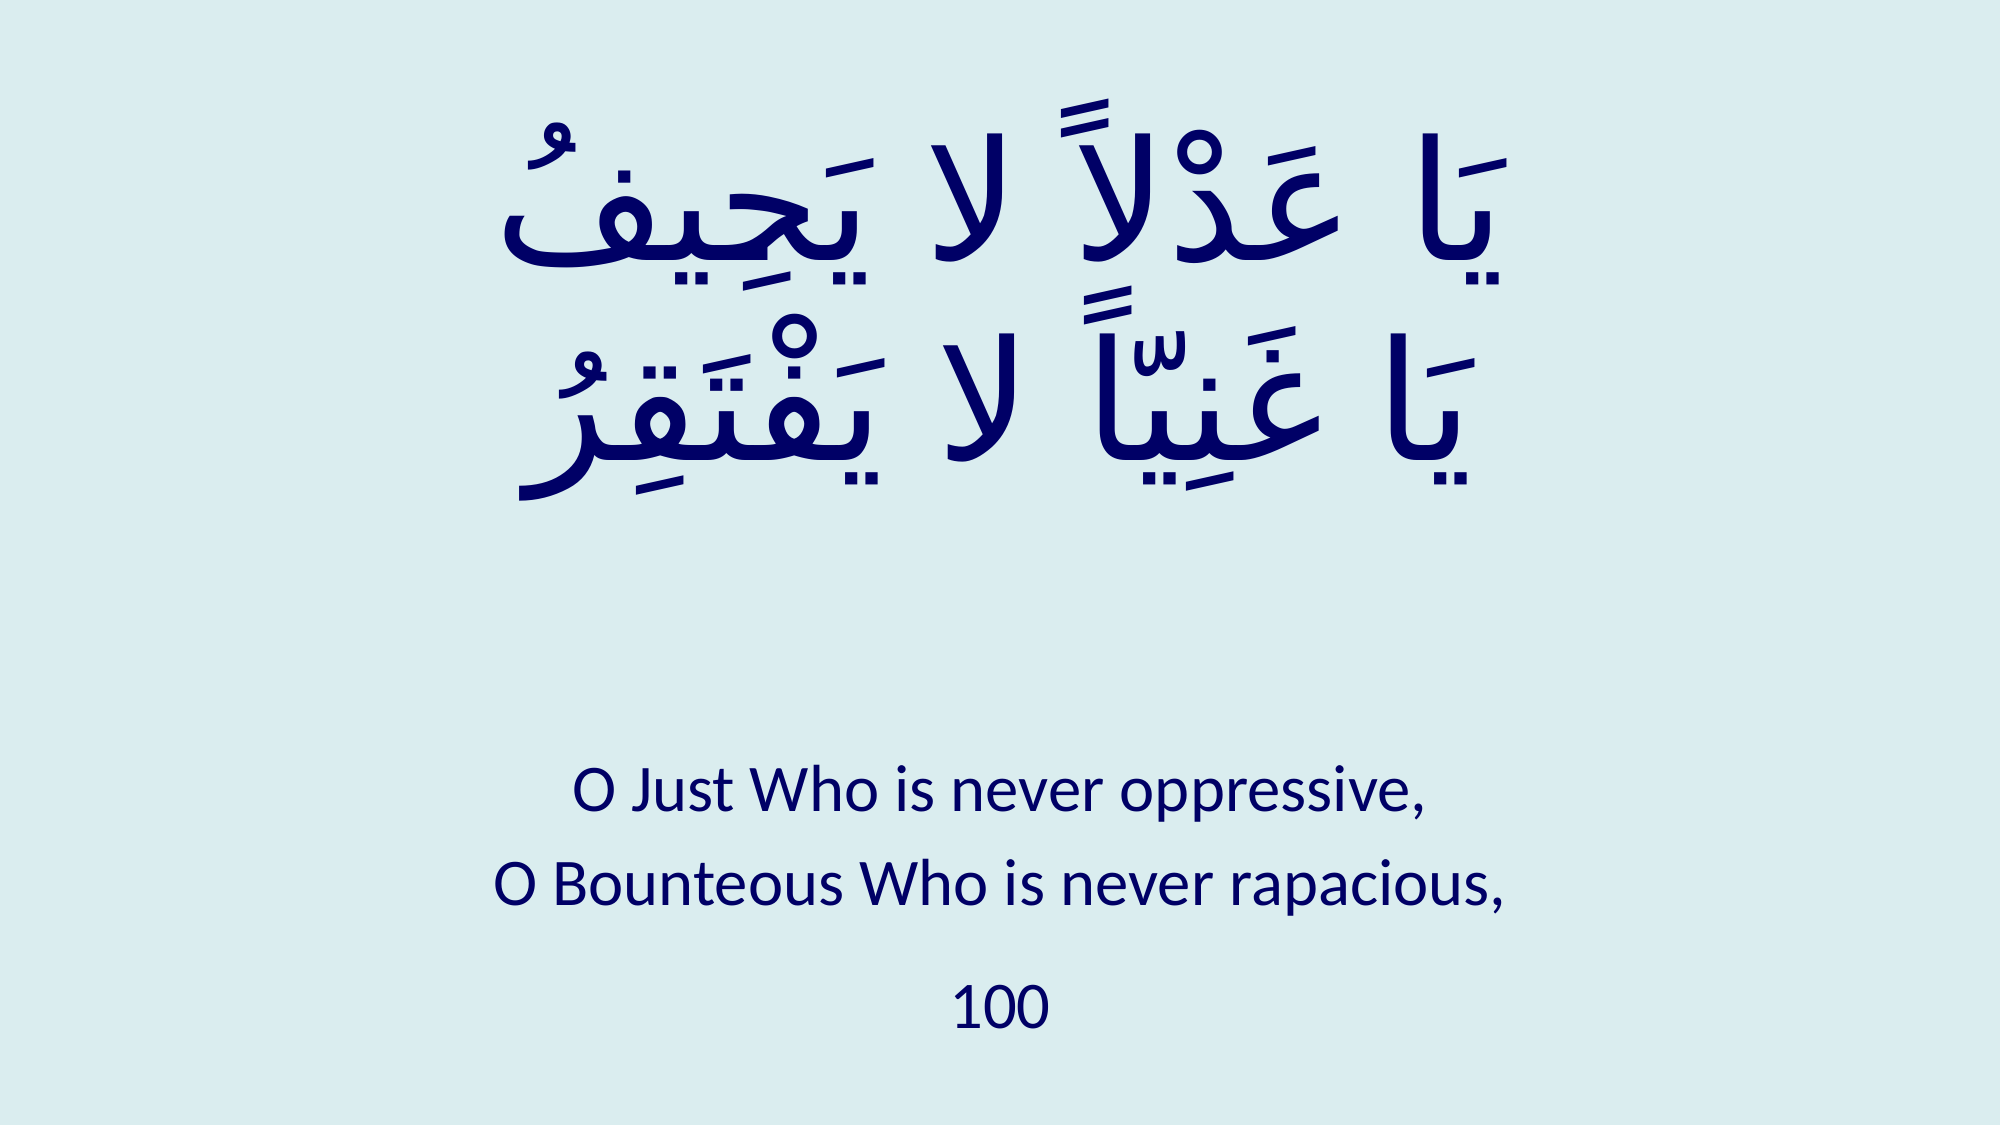

# يَا عَدْلاً لا يَحِيفُ يَا غَنِيّاً لا يَفْتَقِرُ
O Just Who is never oppressive,
O Bounteous Who is never rapacious,
100